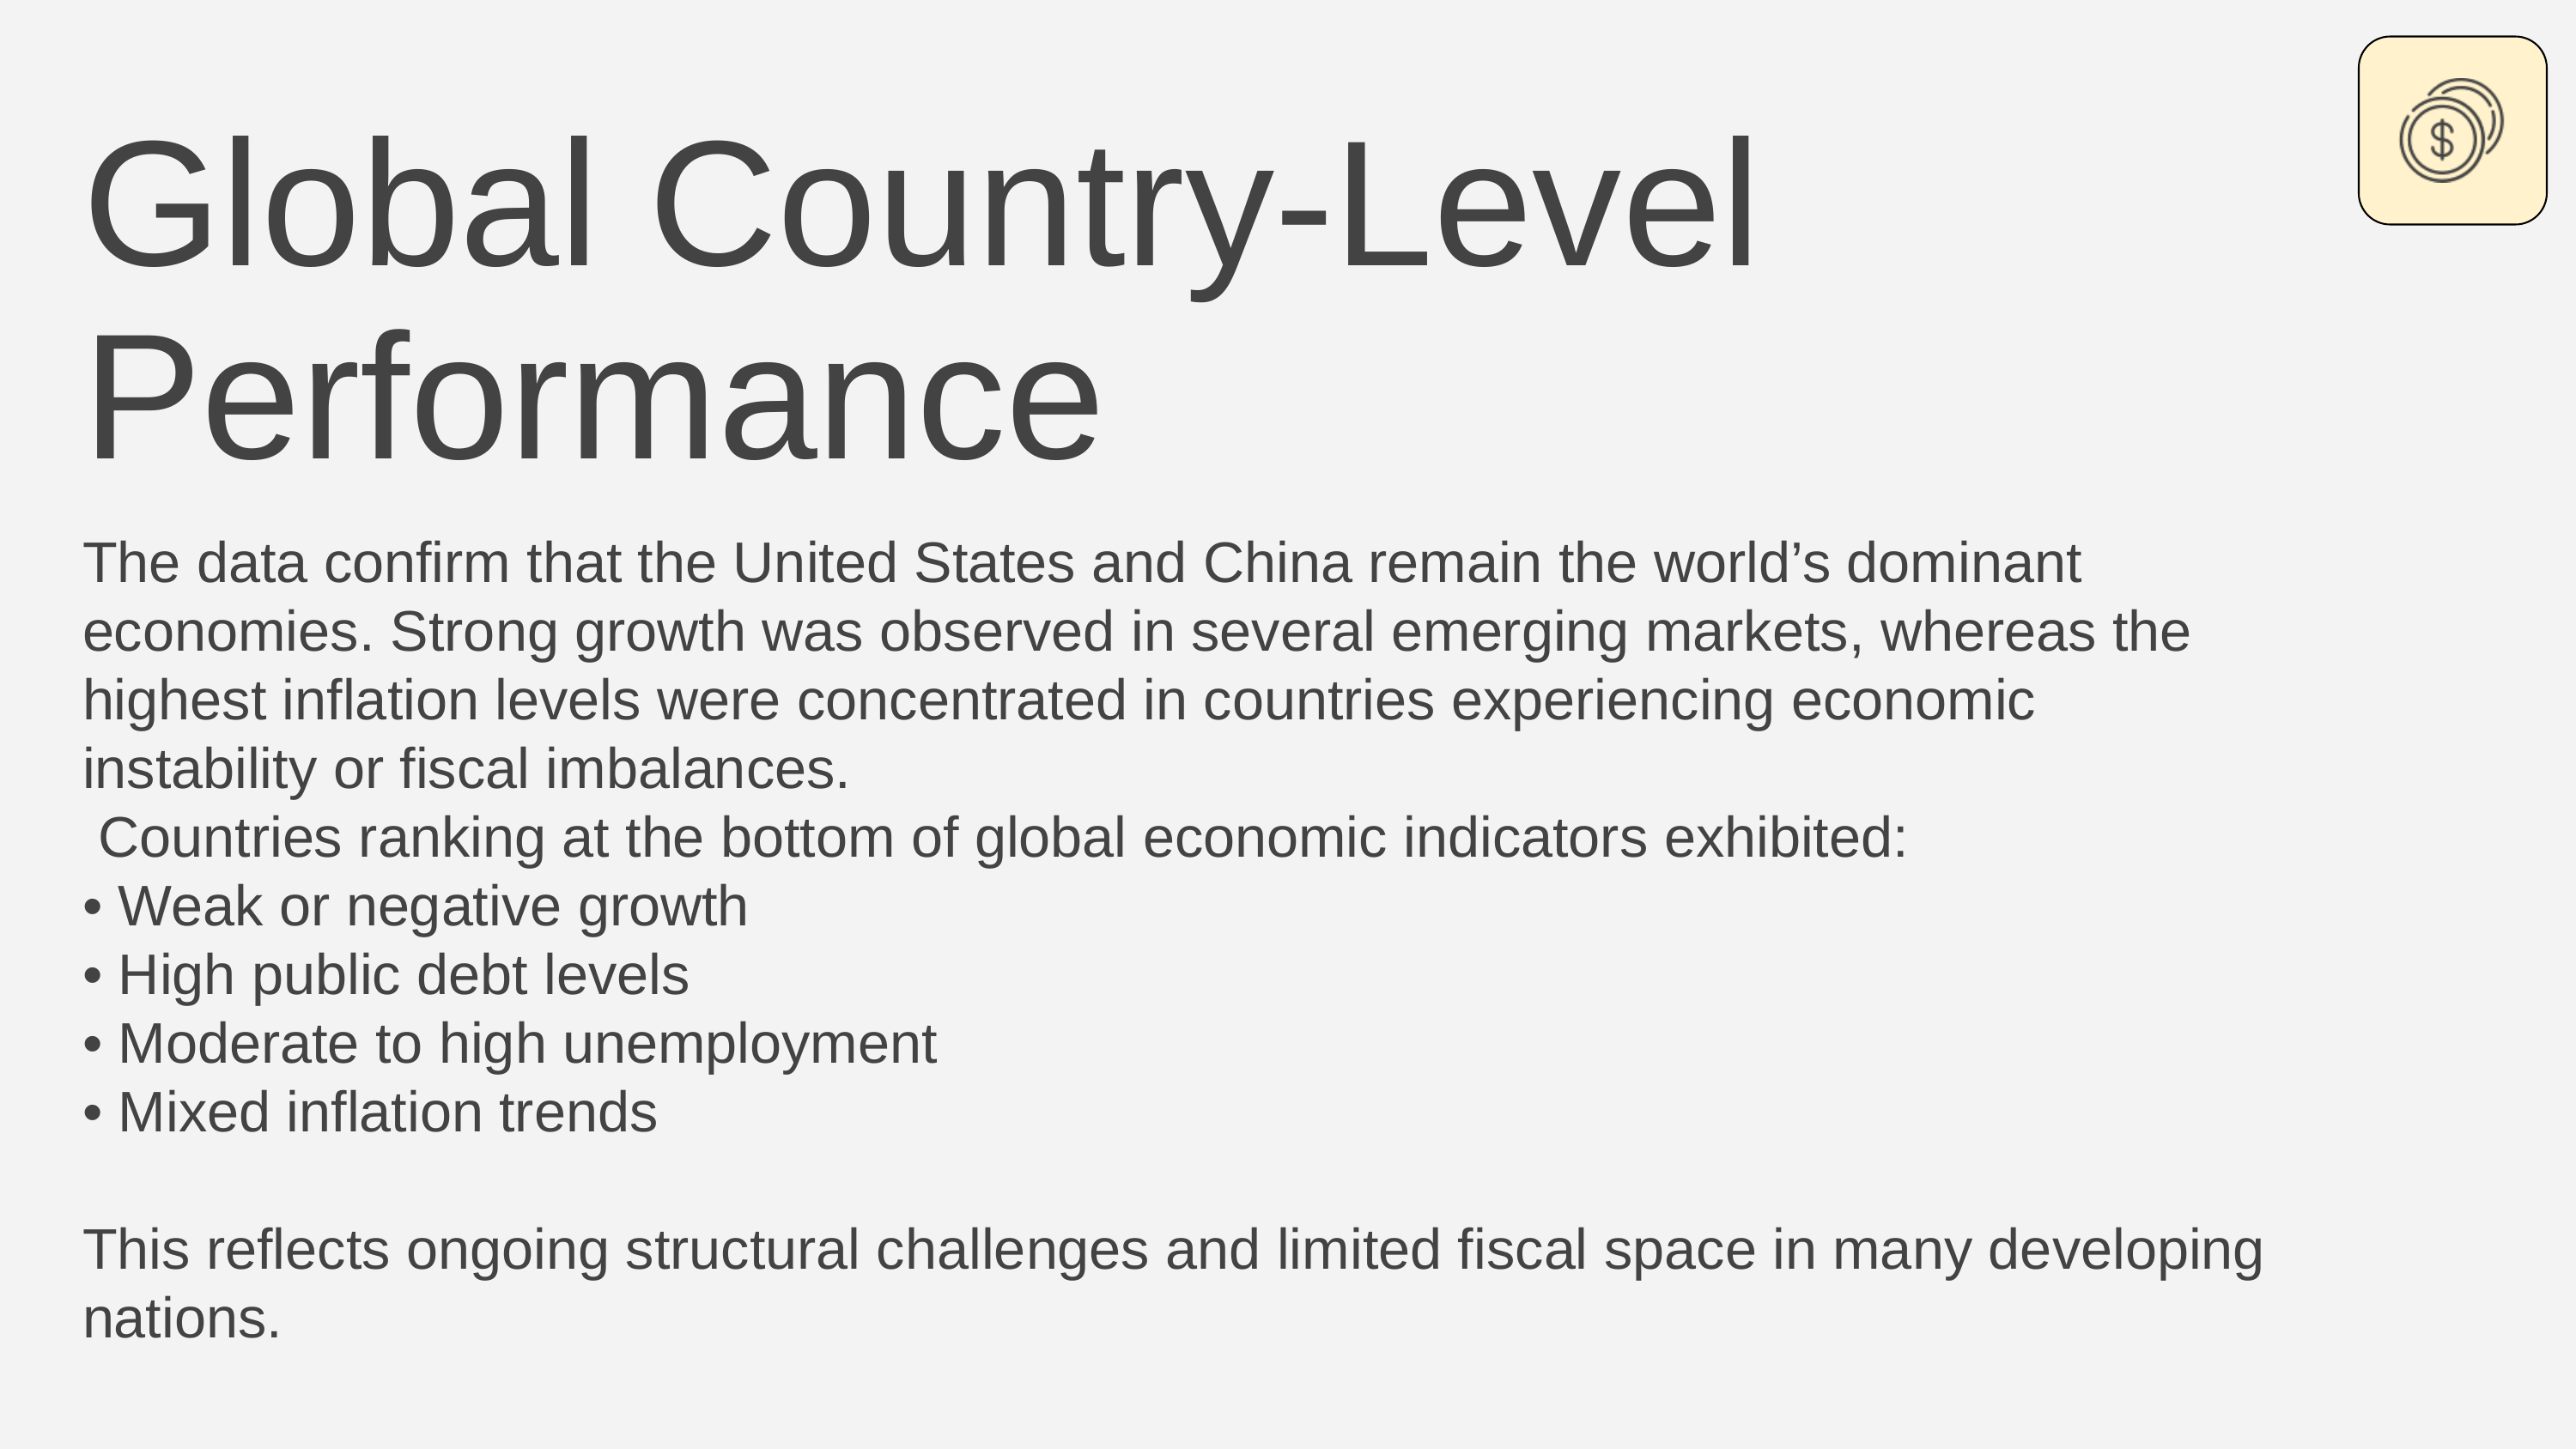

Global Country-Level Performance

The data confirm that the United States and China remain the world’s dominant economies. Strong growth was observed in several emerging markets, whereas the highest inflation levels were concentrated in countries experiencing economic instability or fiscal imbalances.
 Countries ranking at the bottom of global economic indicators exhibited:
• Weak or negative growth
• High public debt levels
• Moderate to high unemployment
• Mixed inflation trends

This reflects ongoing structural challenges and limited fiscal space in many developing nations.